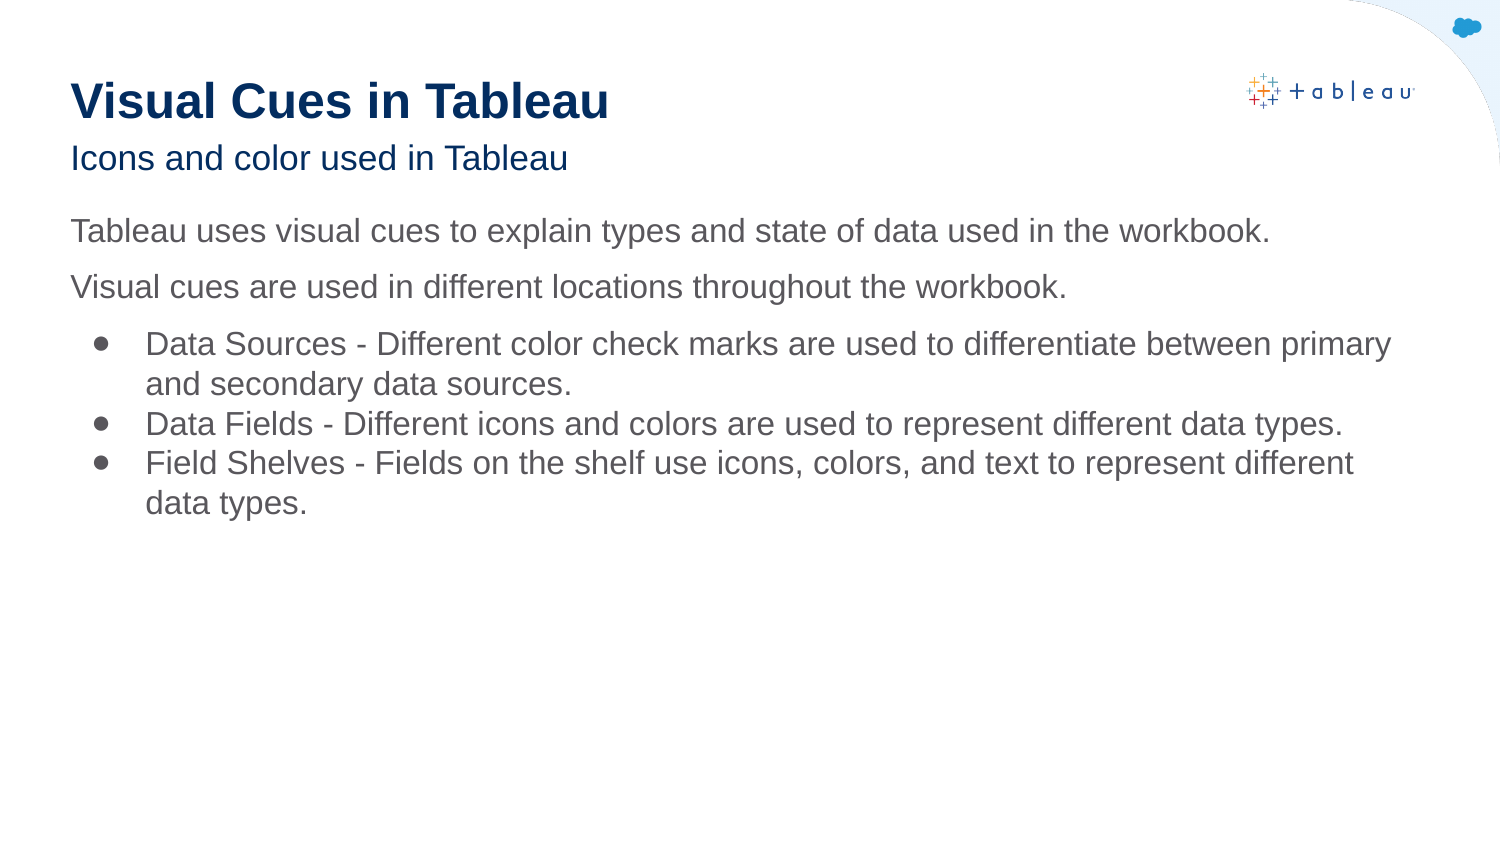

# Visual Cues in Tableau
Icons and color used in Tableau

Tableau uses visual cues to explain types and state of data used in the workbook.
Visual cues are used in different locations throughout the workbook.
Data Sources - Different color check marks are used to differentiate between primary and secondary data sources.
Data Fields - Different icons and colors are used to represent different data types.
Field Shelves - Fields on the shelf use icons, colors, and text to represent different data types.